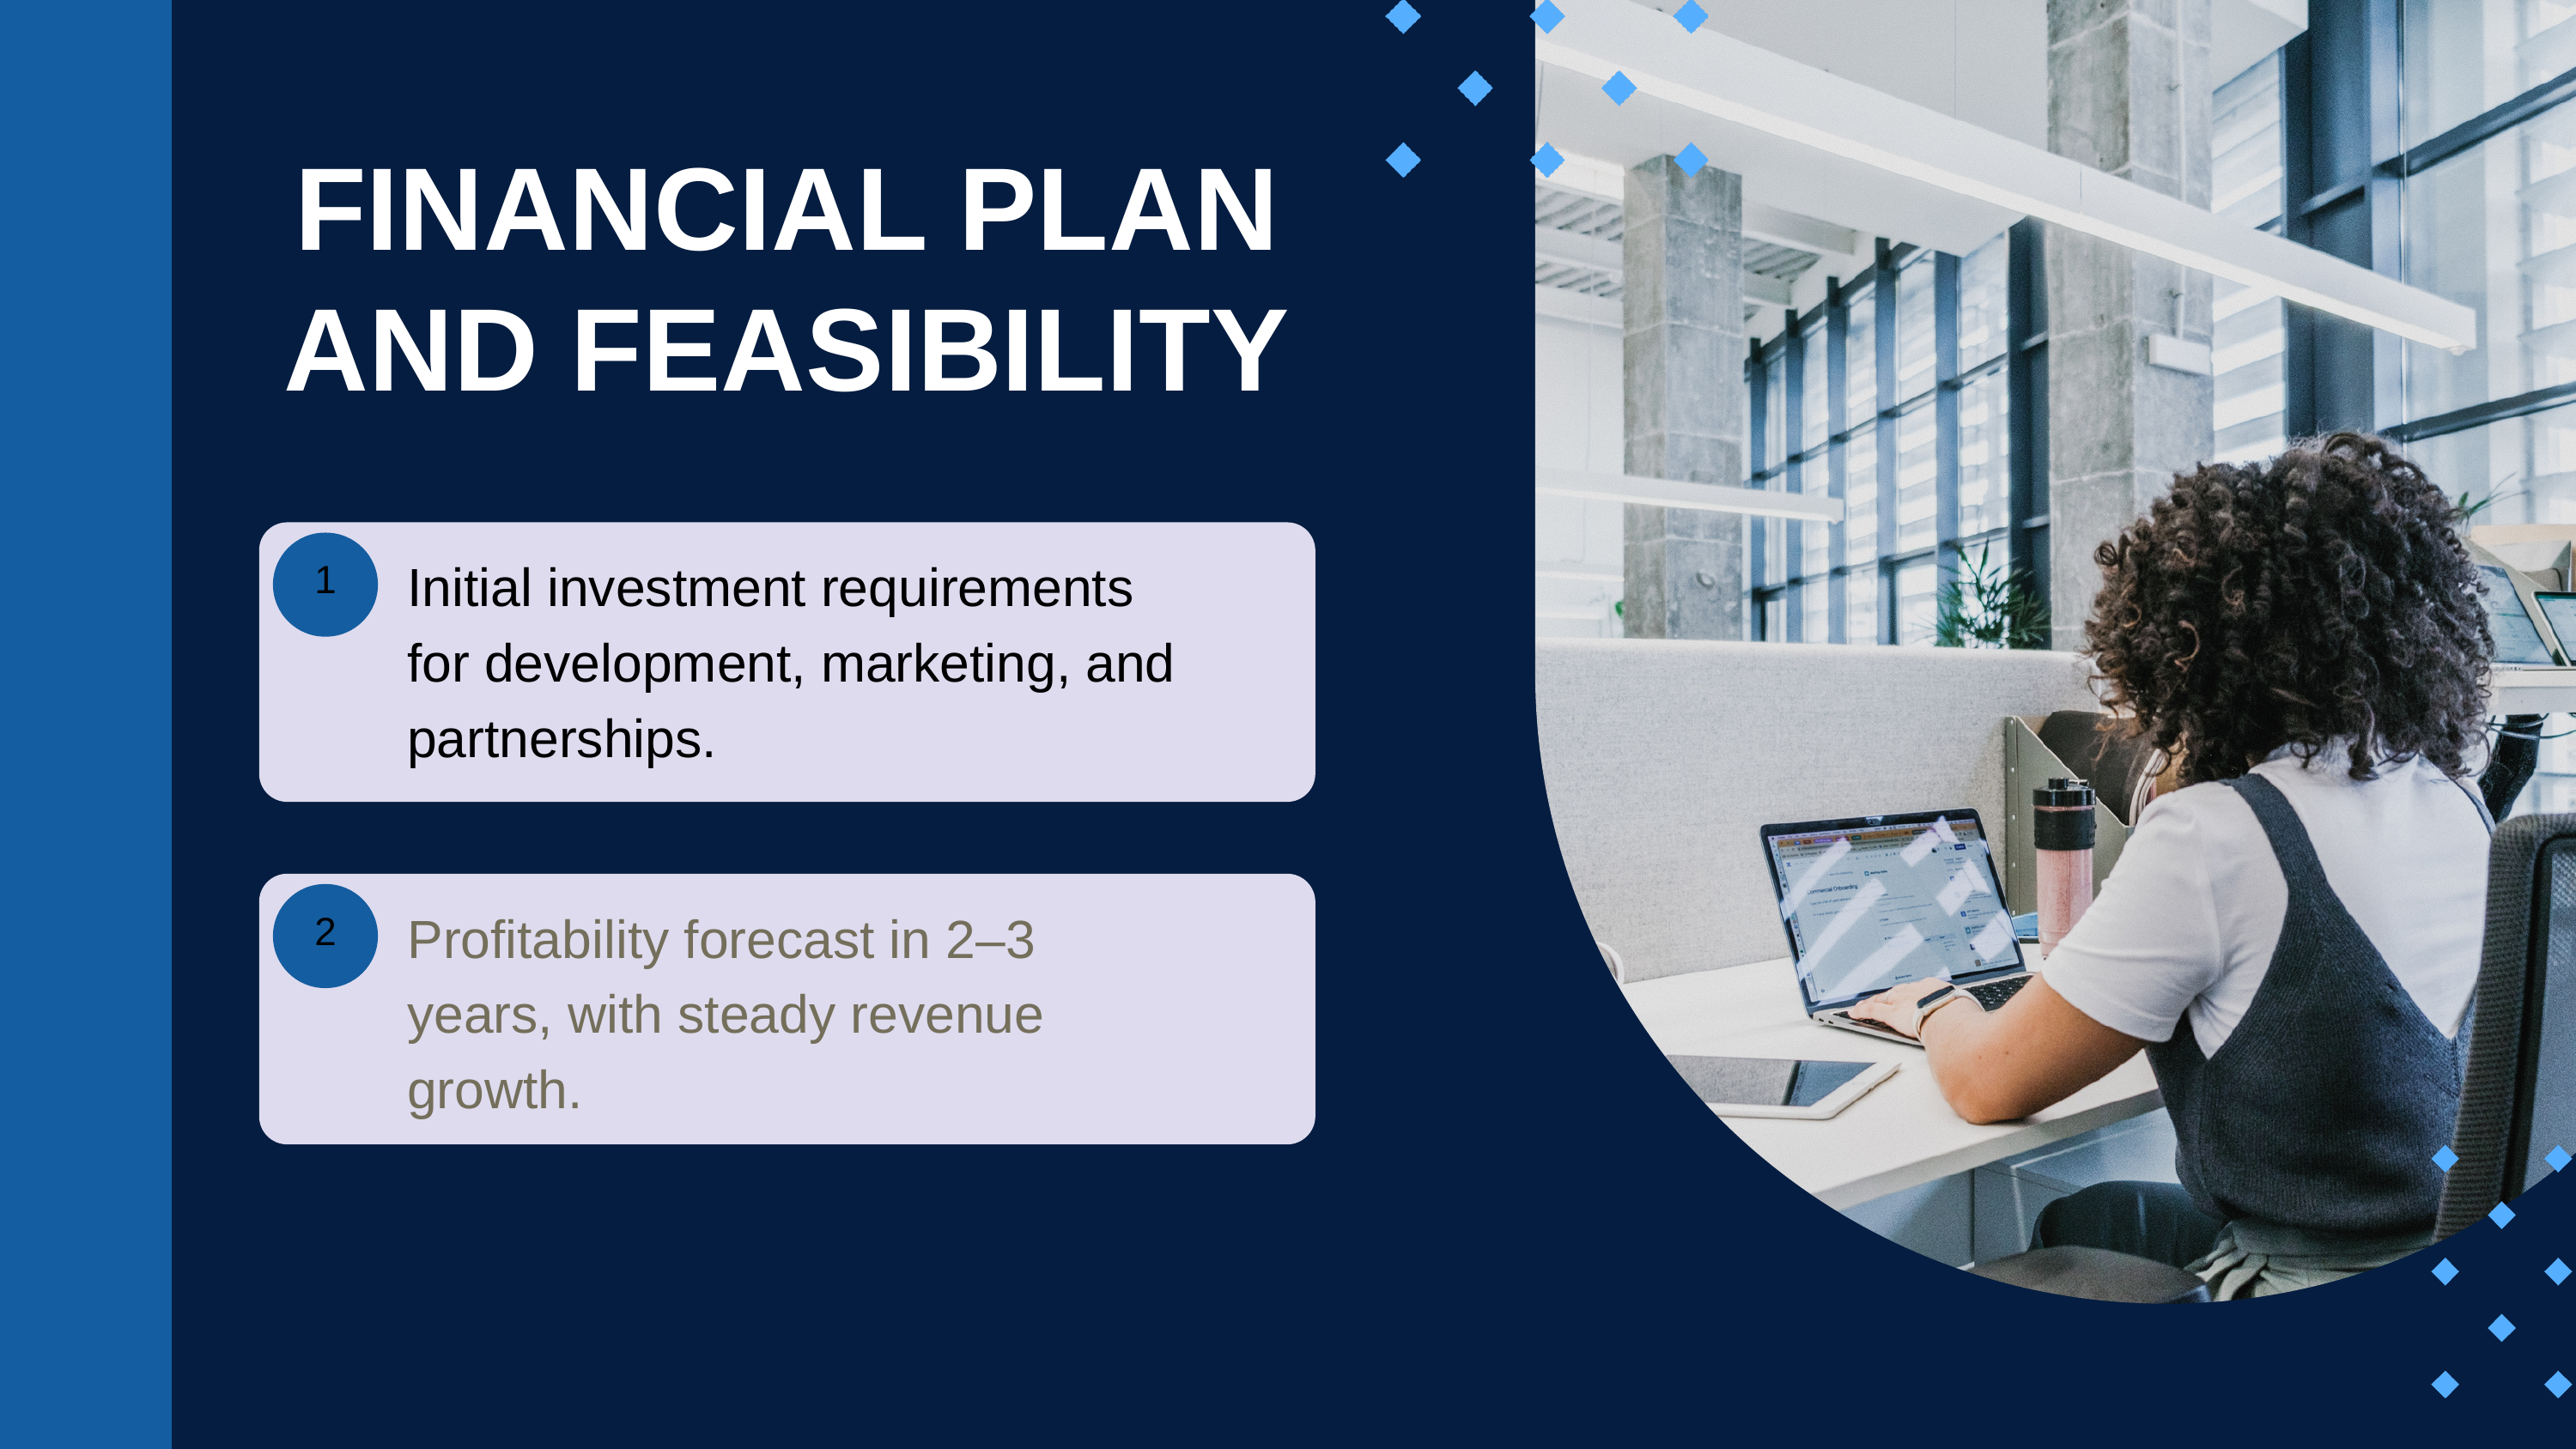

FINANCIAL PLAN AND FEASIBILITY

1
Initial investment requirements for development, marketing, and partnerships.

2
Profitability forecast in 2–3 years, with steady revenue growth.